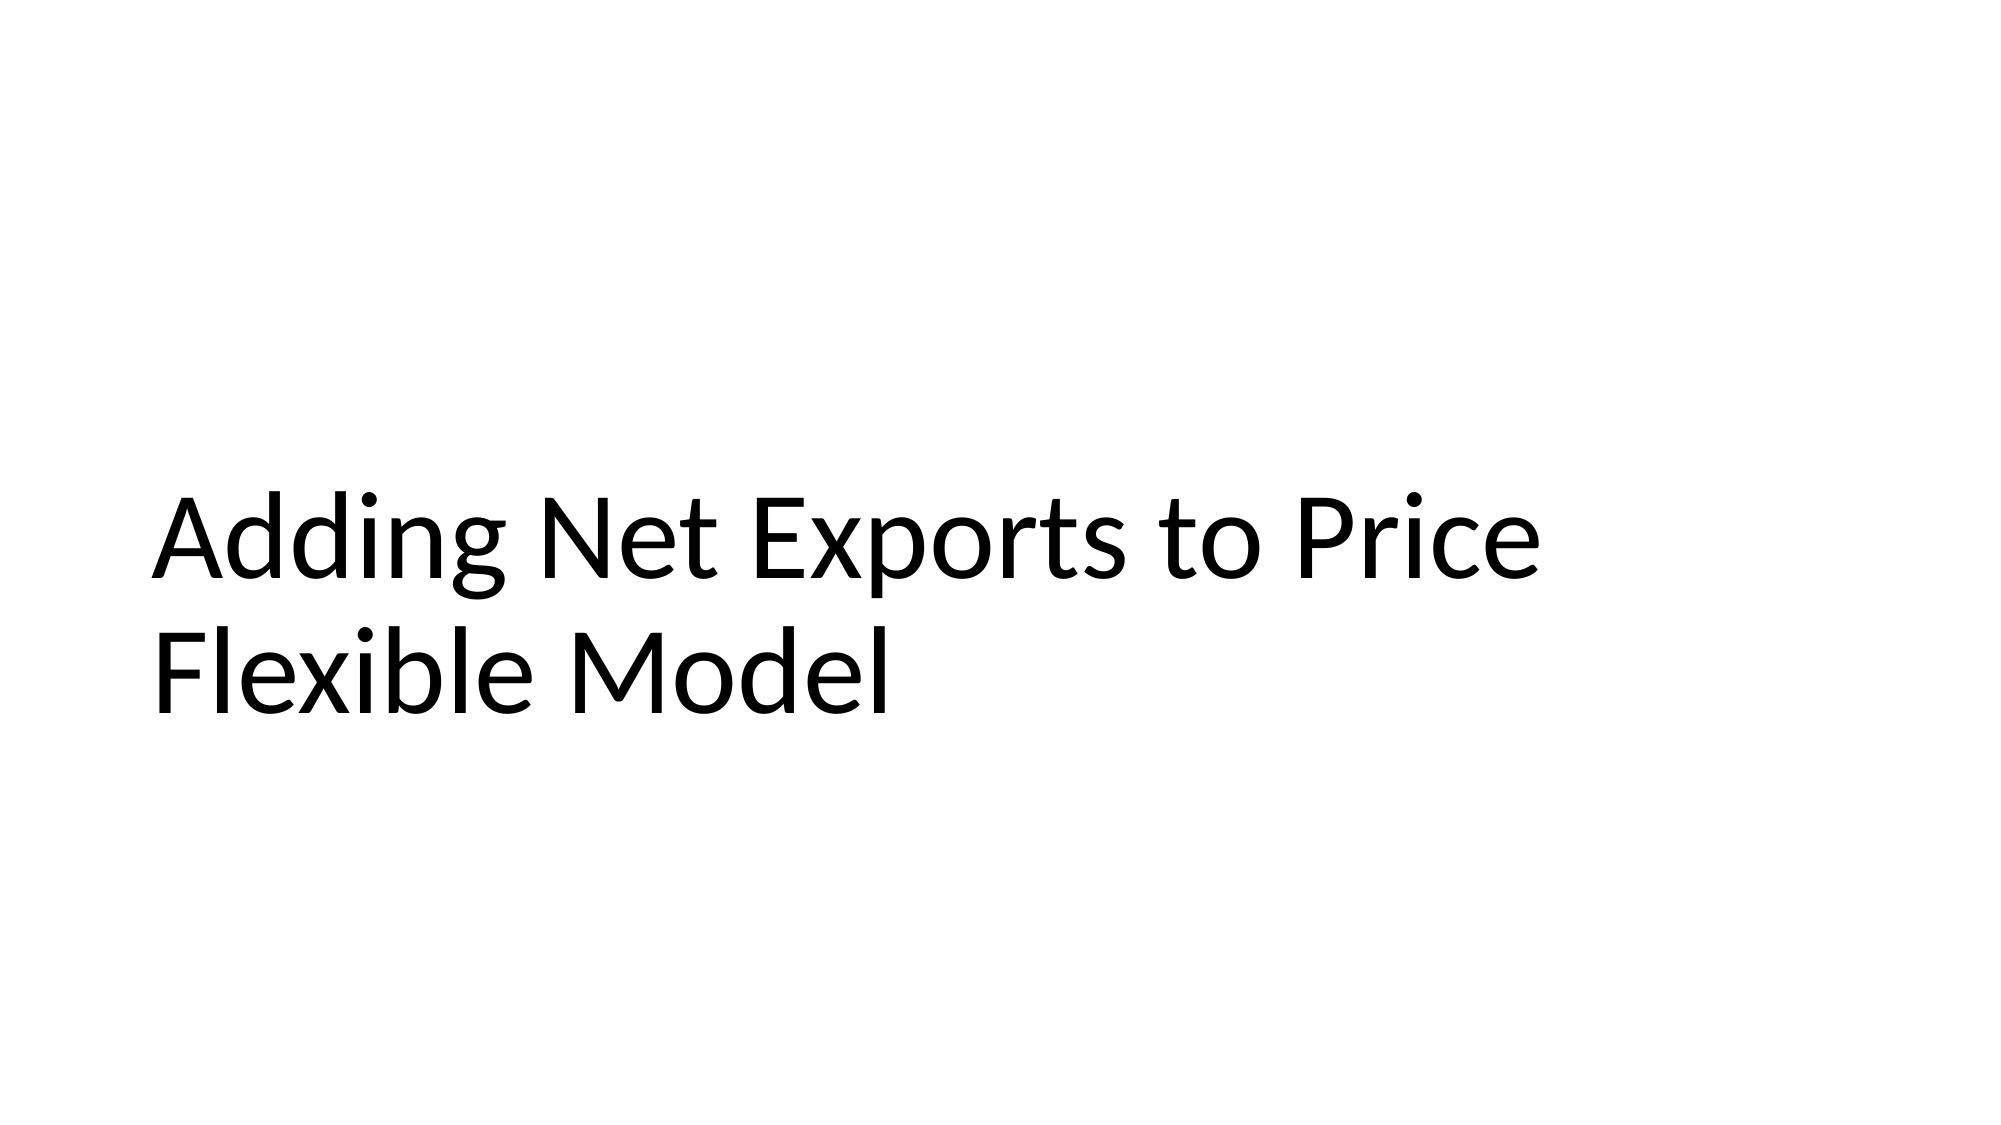

# Adding Net Exports to Price Flexible Model